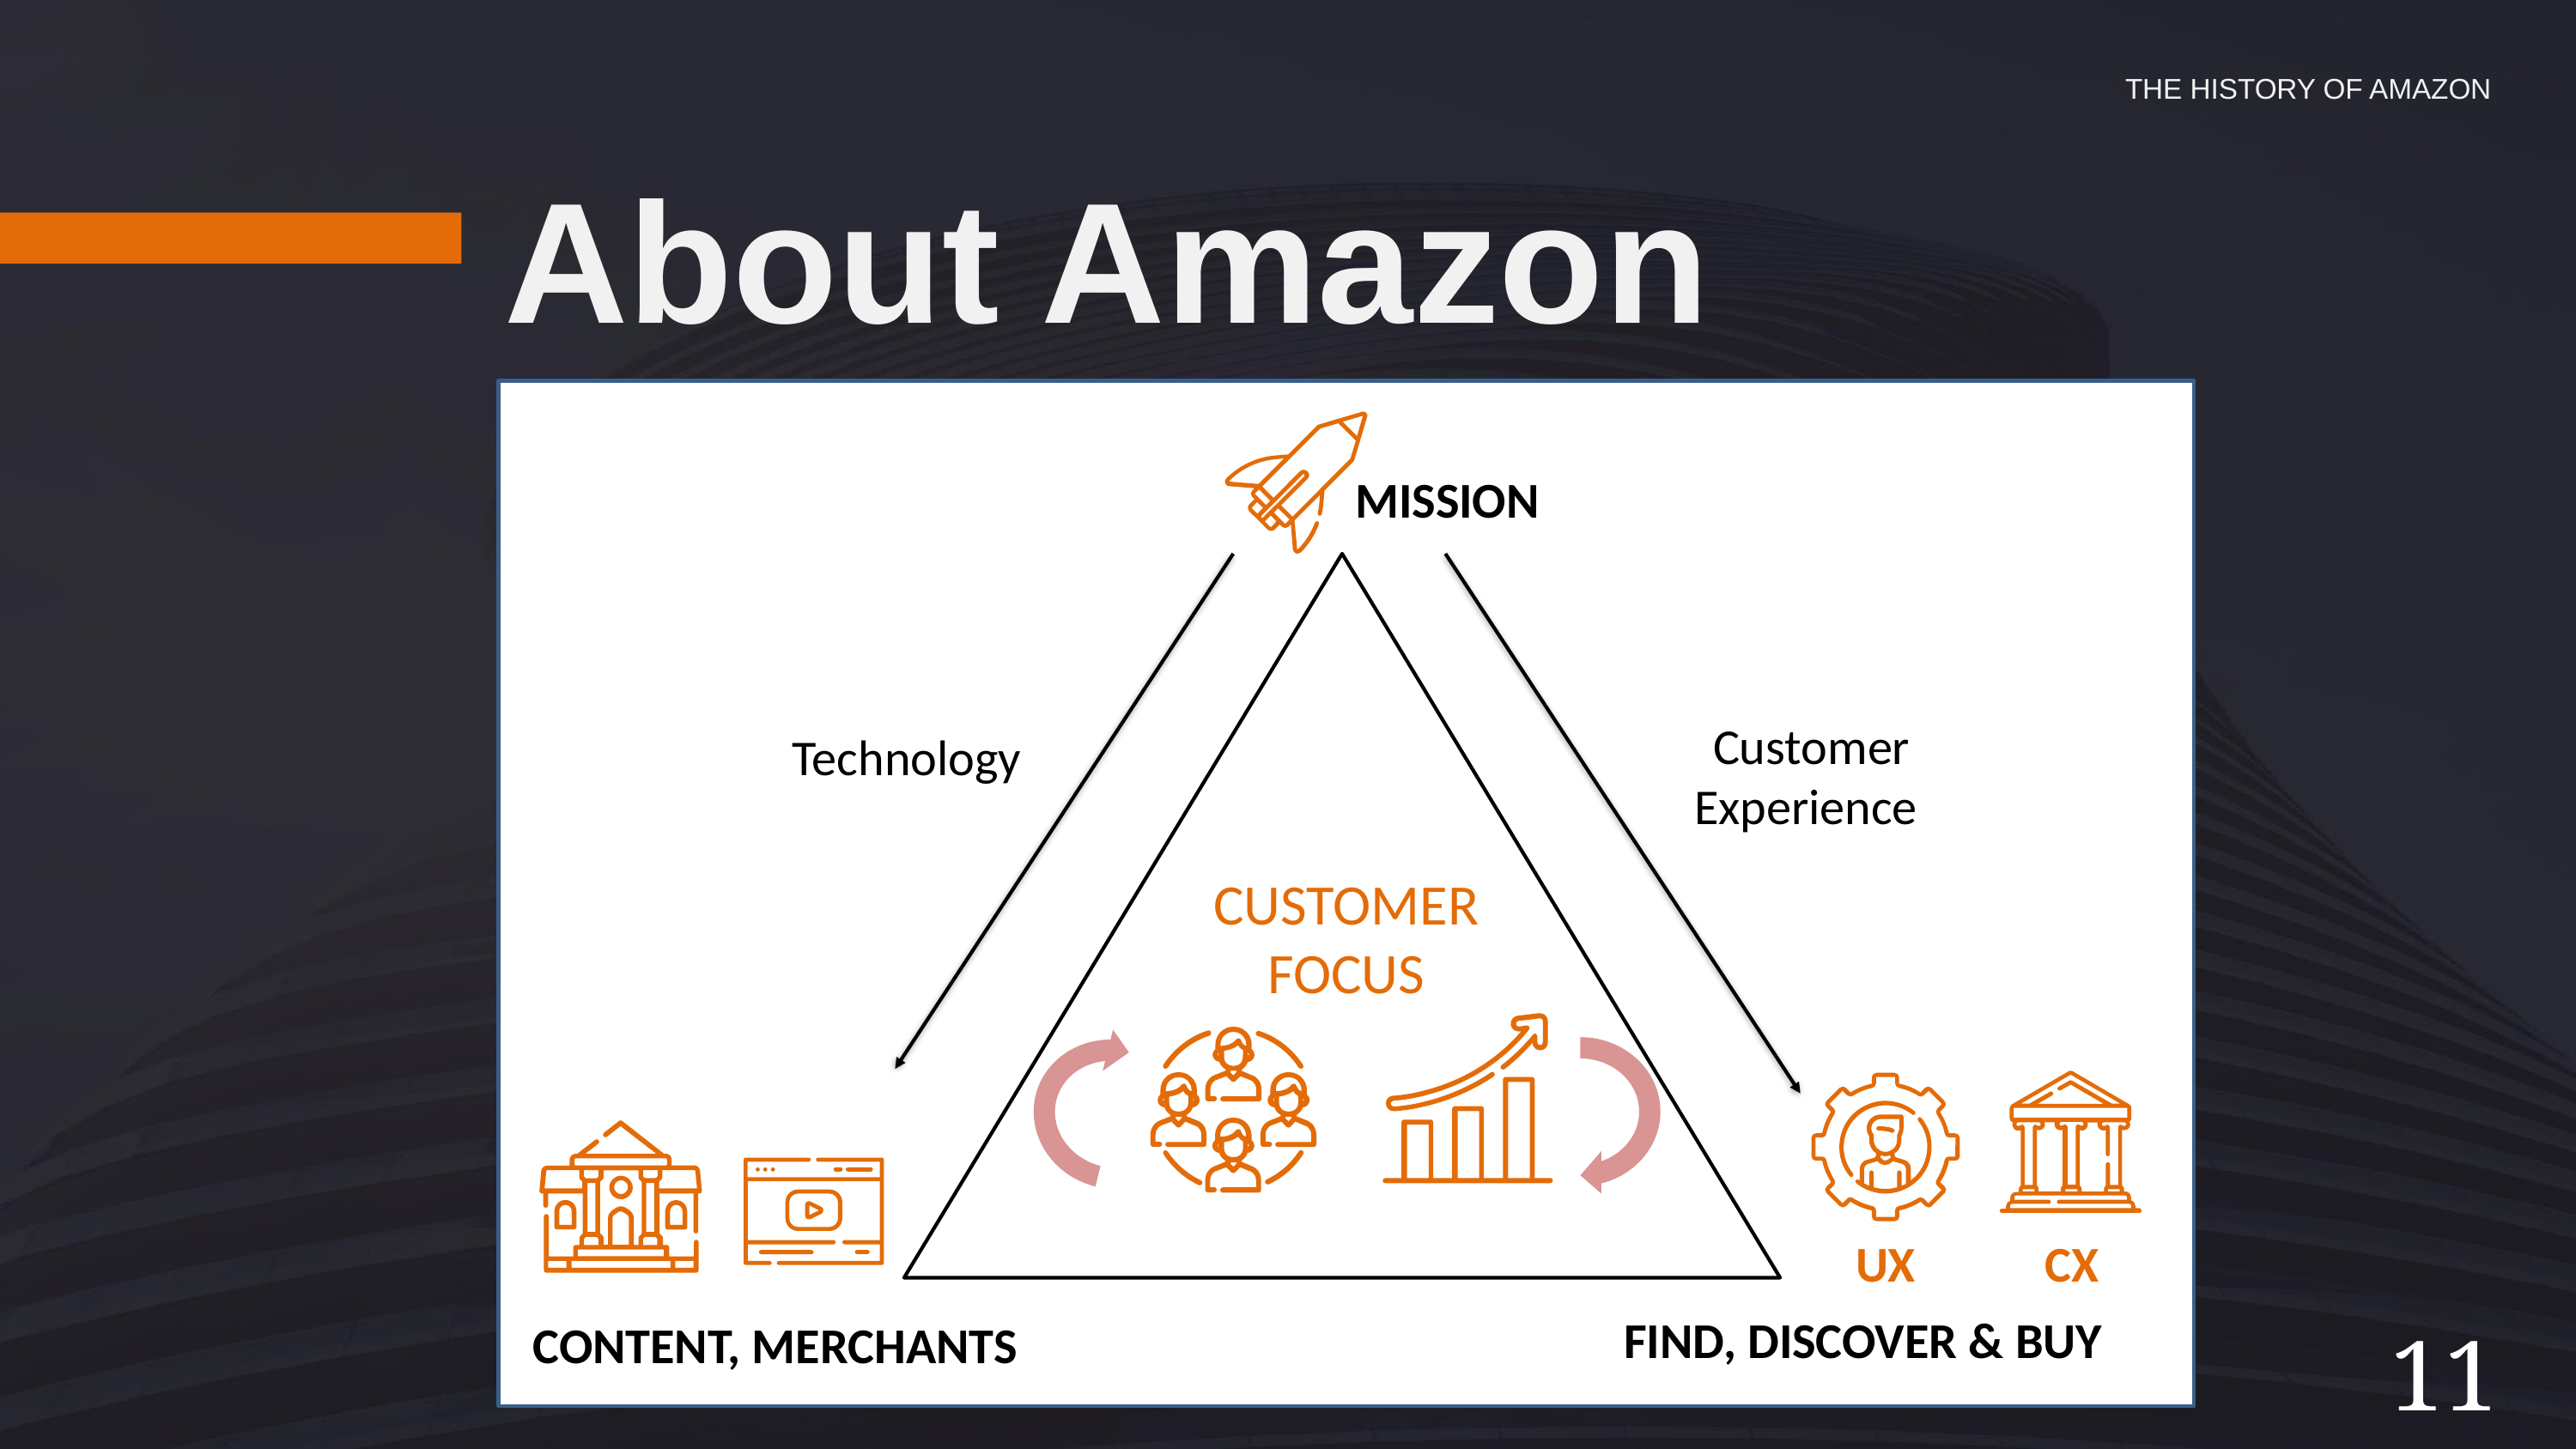

THE HISTORY OF AMAZON
About Amazon

MISSION

Customer Experience
Technology
CUSTOMER FOCUS

UX
CX
FIND, DISCOVER & BUY
CONTENT, MERCHANTS
11